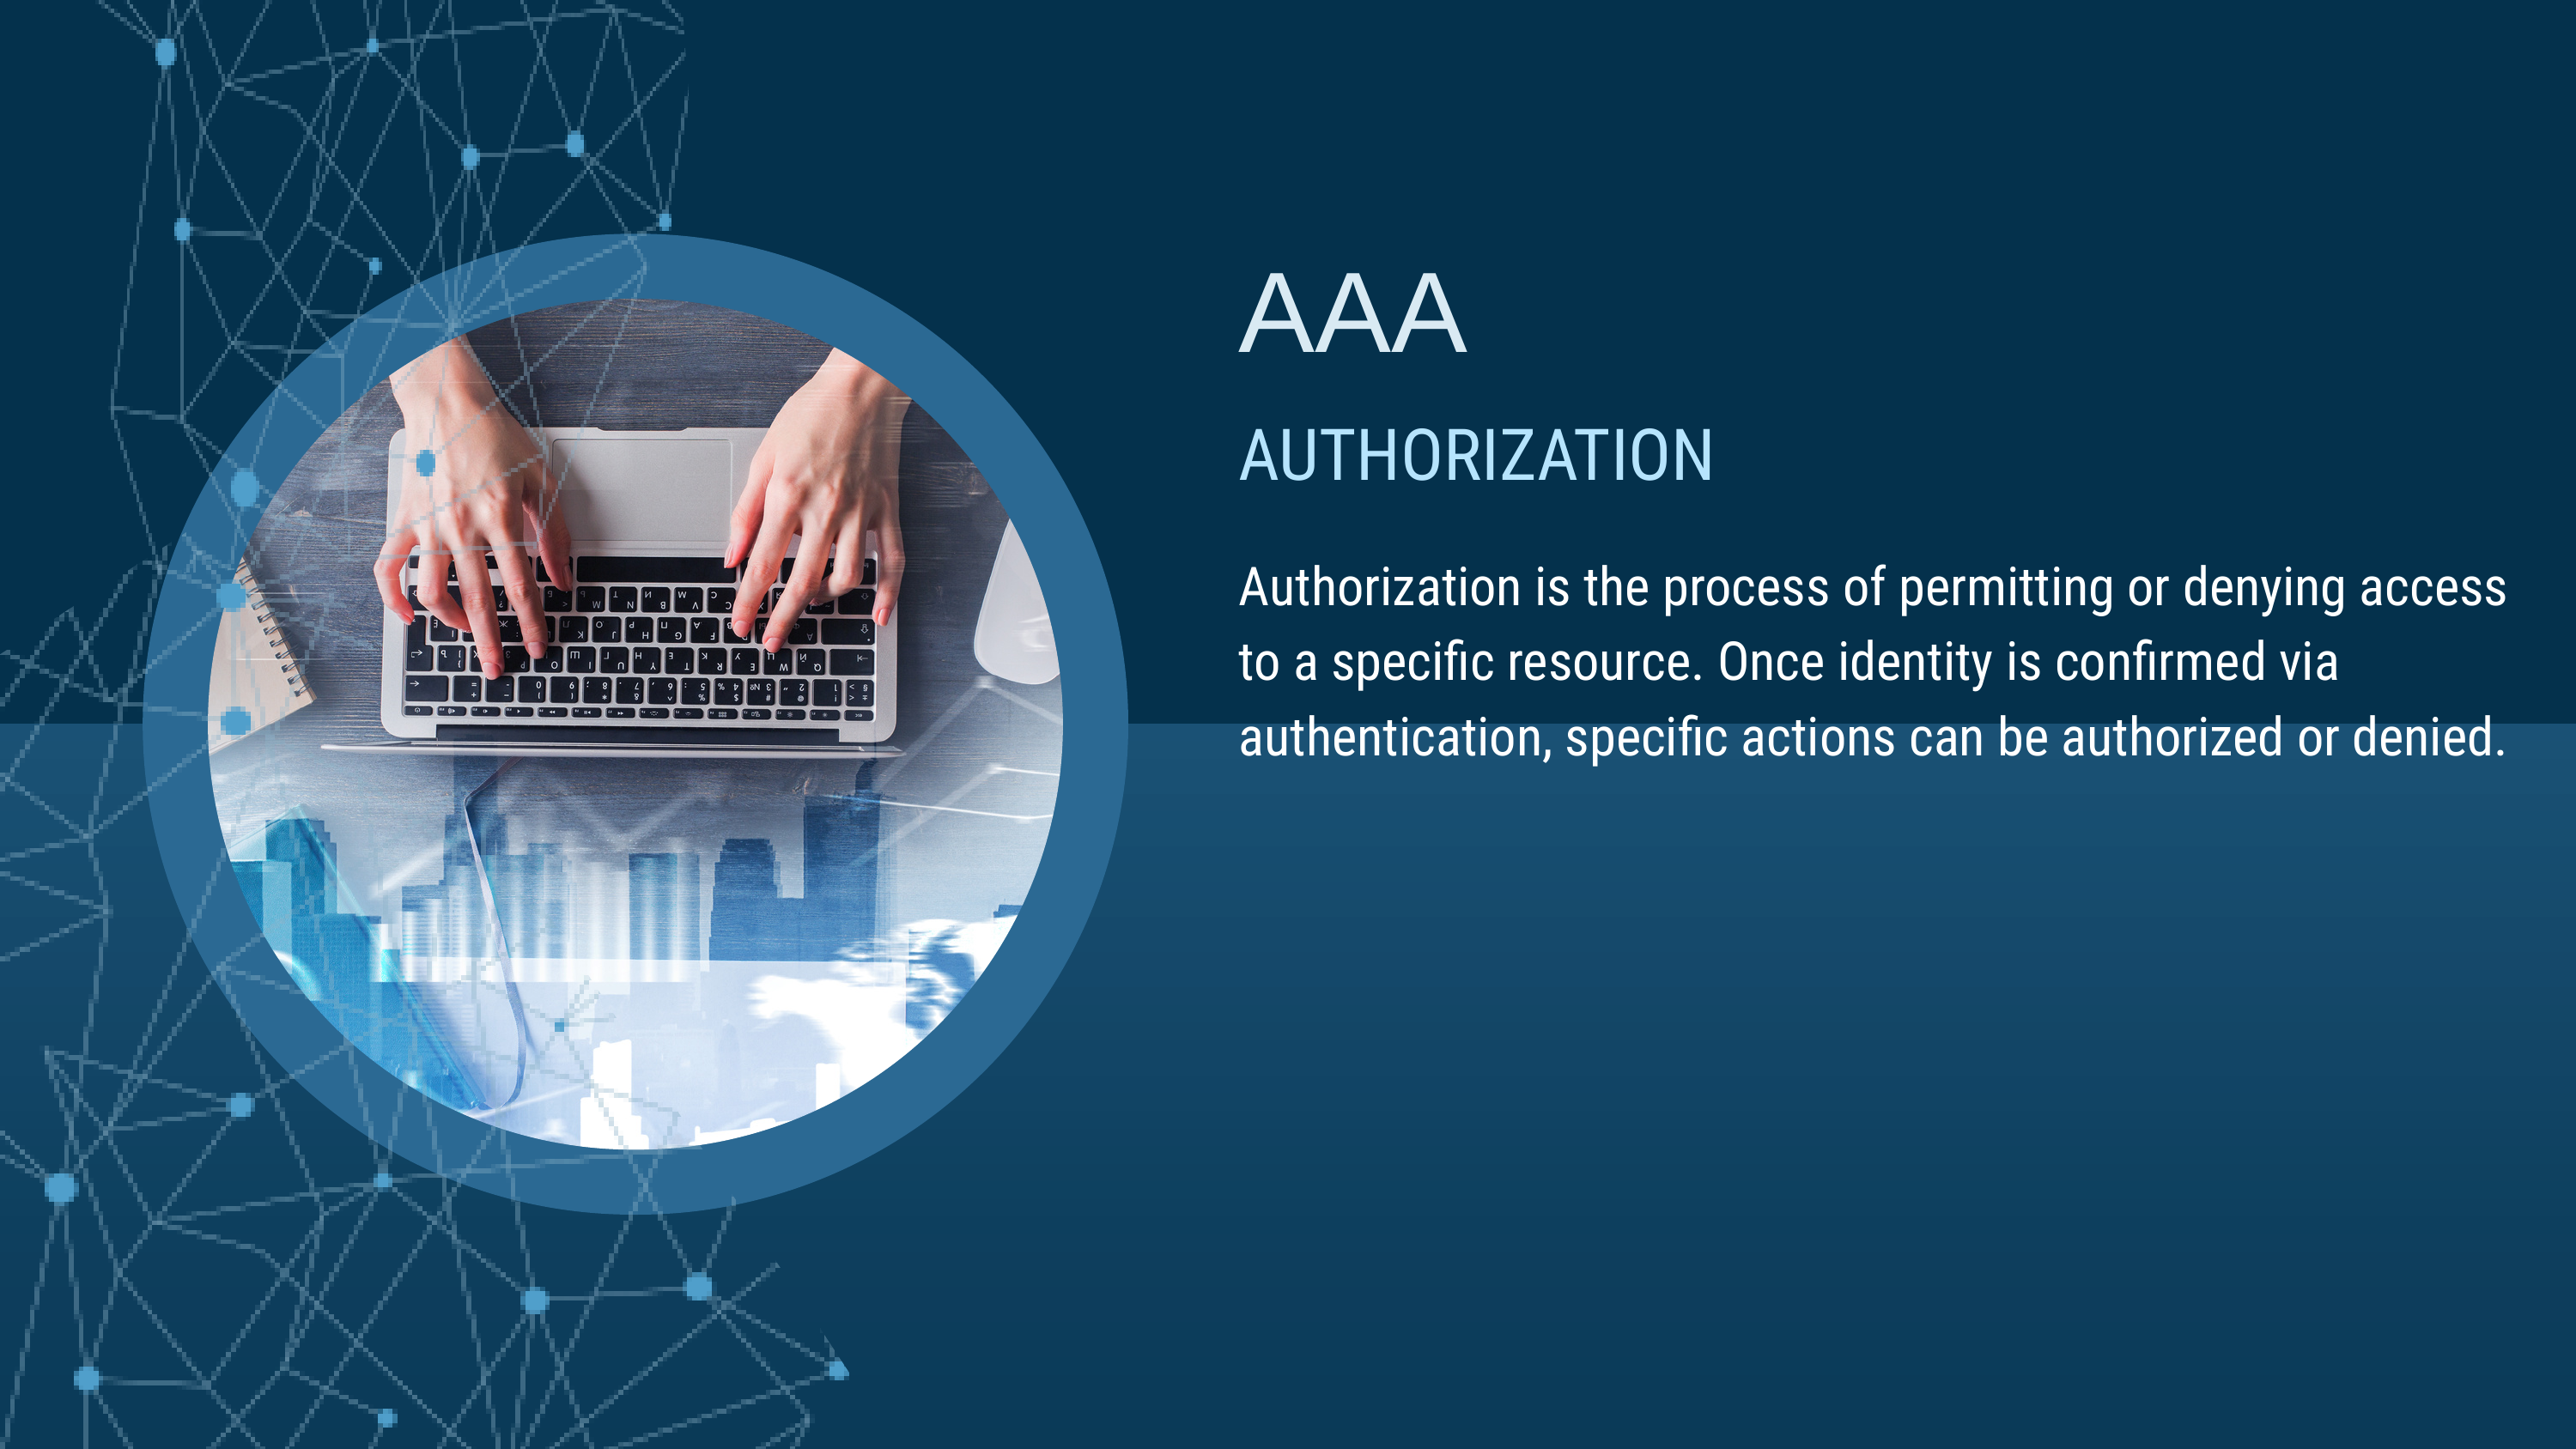

AAA

AUTHORIZATION
Authorization is the process of permitting or denying access to a specific resource. Once identity is confirmed via authentication, specific actions can be authorized or denied.